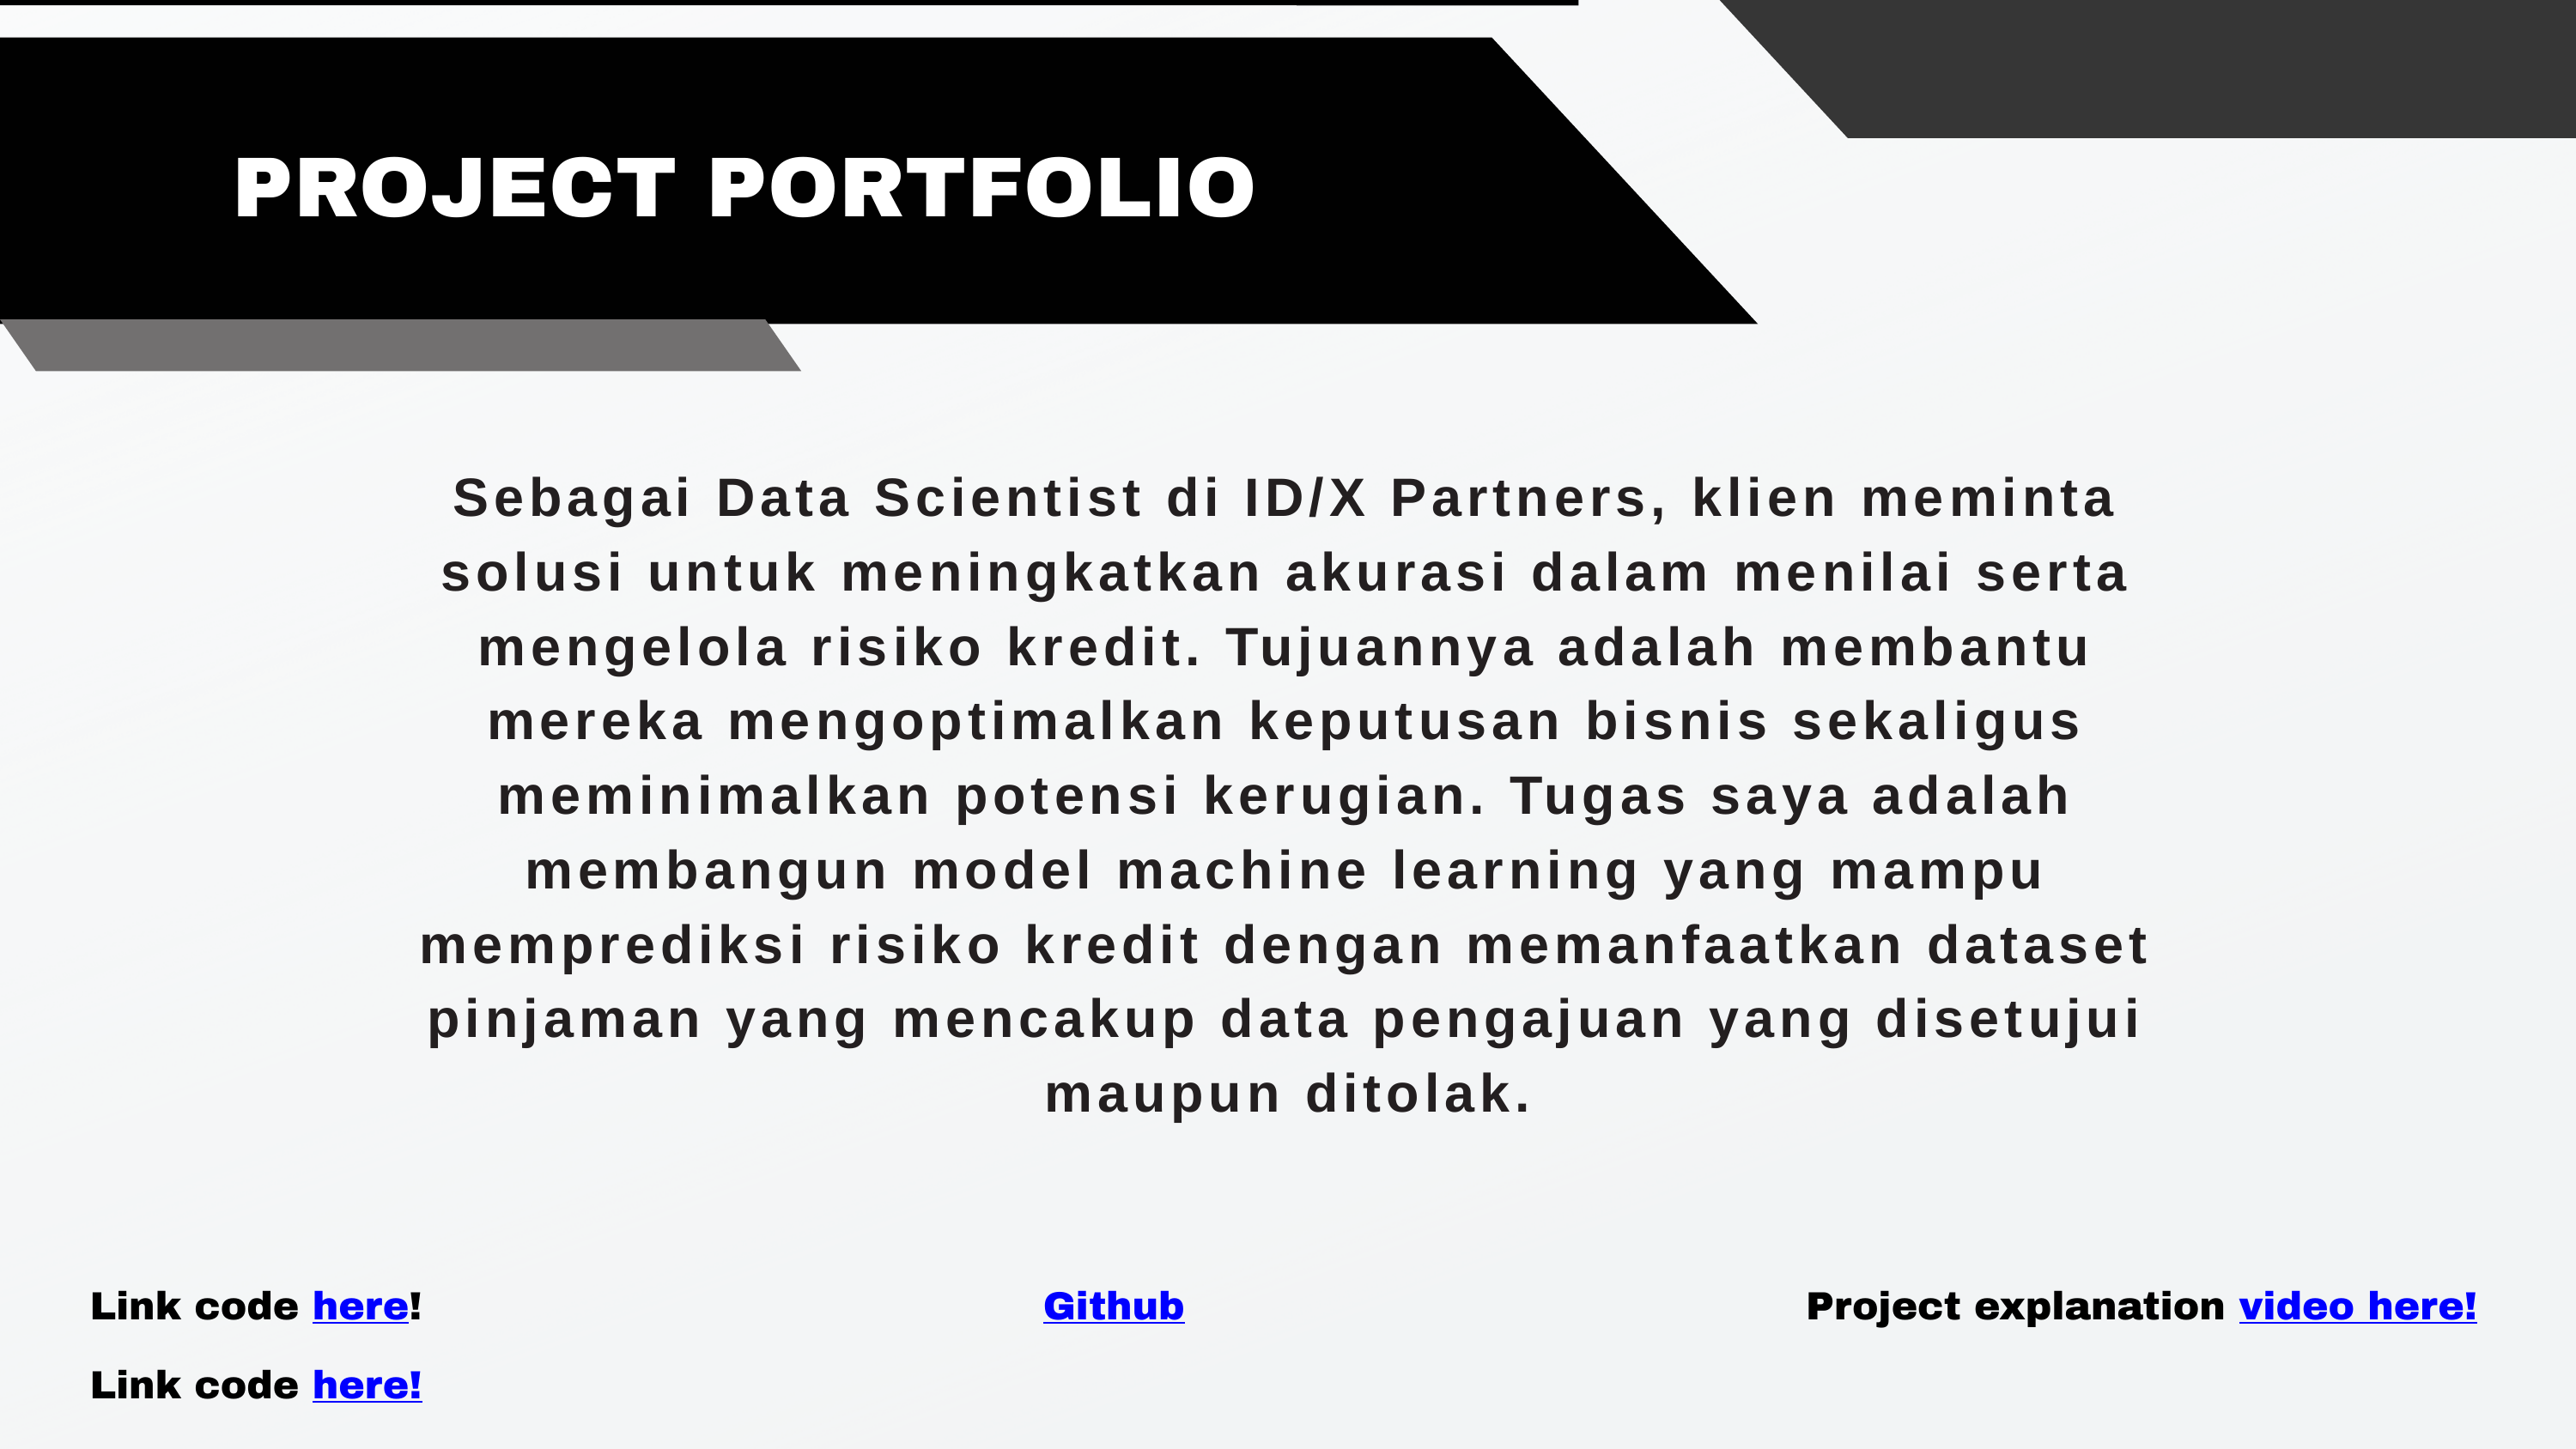

PROJECT PORTFOLIO

Sebagai Data Scientist di ID/X Partners, klien meminta solusi untuk meningkatkan akurasi dalam menilai serta mengelola risiko kredit. Tujuannya adalah membantu mereka mengoptimalkan keputusan bisnis sekaligus meminimalkan potensi kerugian. Tugas saya adalah membangun model machine learning yang mampu memprediksi risiko kredit dengan memanfaatkan dataset pinjaman yang mencakup data pengajuan yang disetujui maupun ditolak.
Link code here!
Github
Project explanation video here!
Link code here!